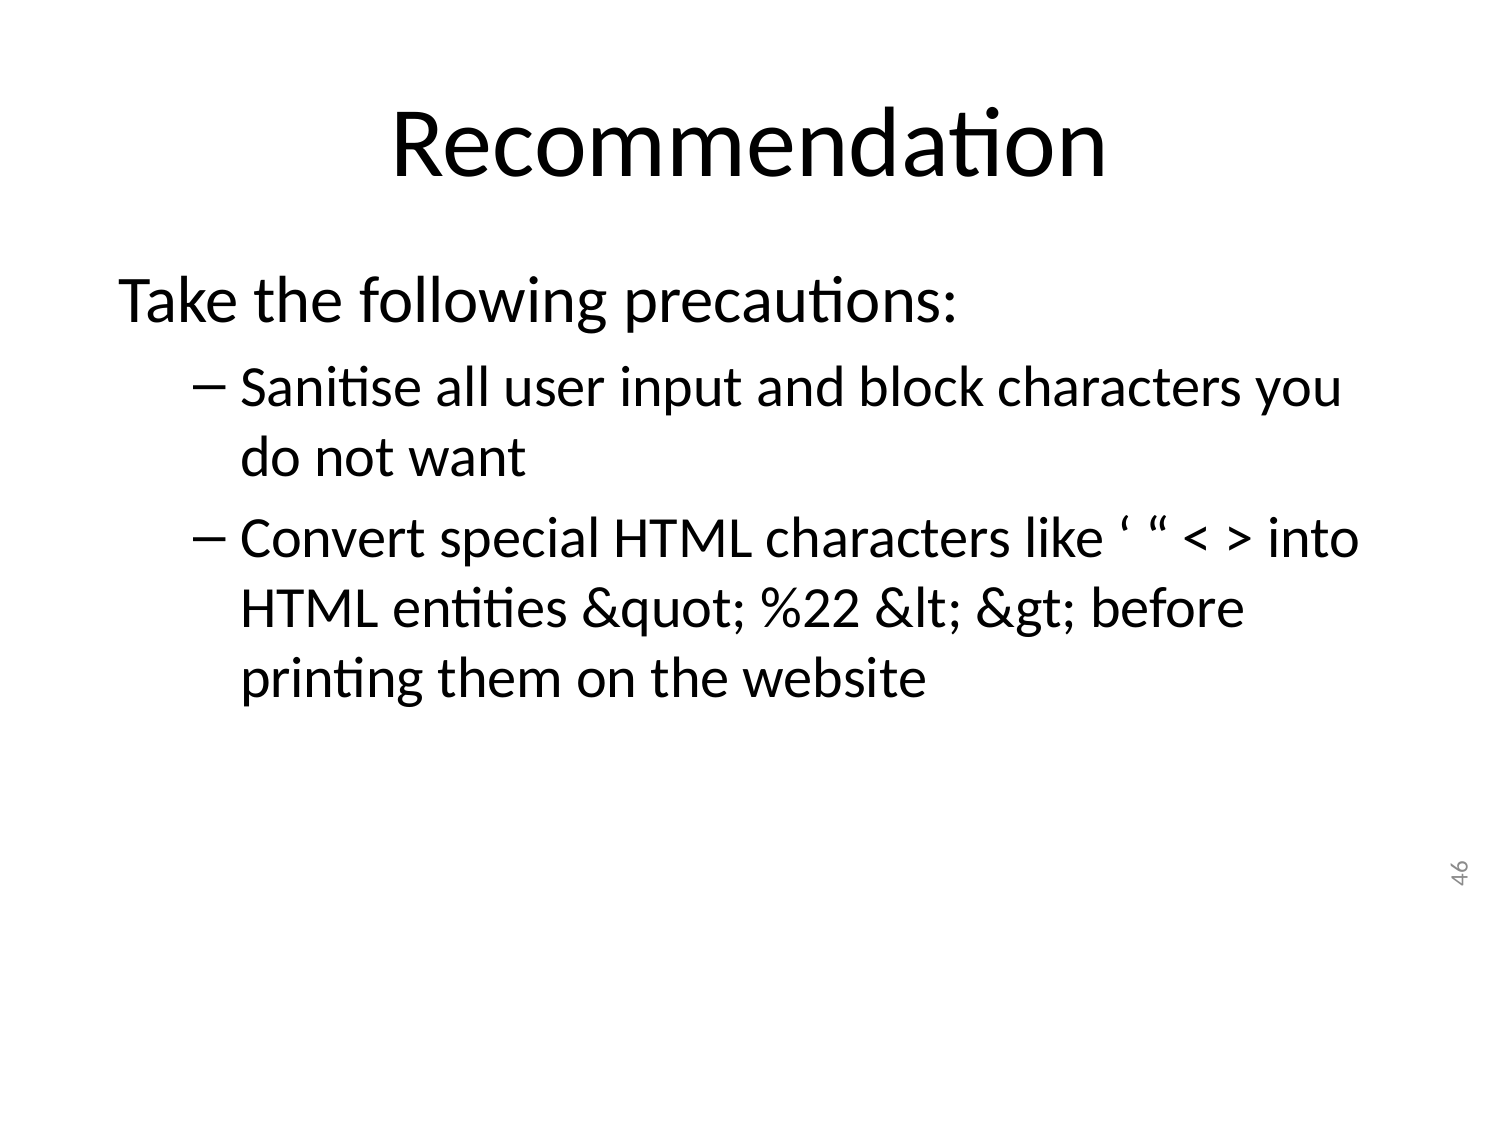

# Recommendation
Take the following precautions:
Sanitise all user input and block characters you do not want
Convert special HTML characters like ‘ “ < > into HTML entities &quot; %22 &lt; &gt; before printing them on the website

46